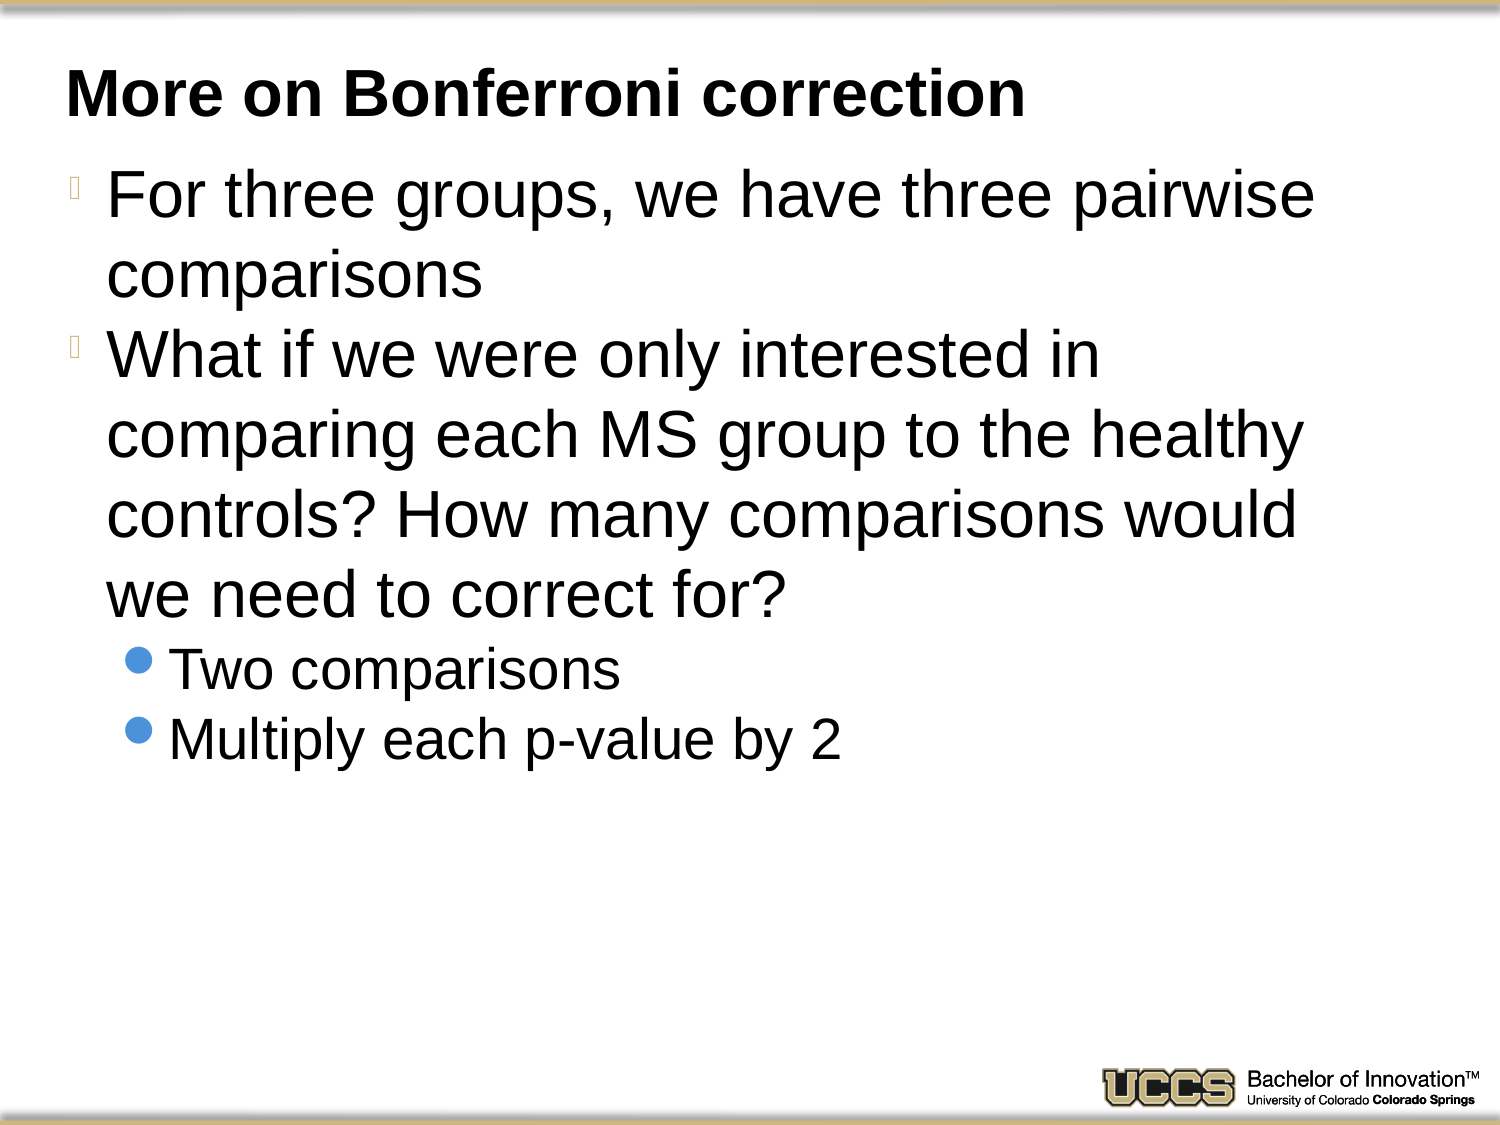

# More on Bonferroni correction
For three groups, we have three pairwise comparisons
What if we were only interested in comparing each MS group to the healthy controls? How many comparisons would we need to correct for?
Two comparisons
Multiply each p-value by 2